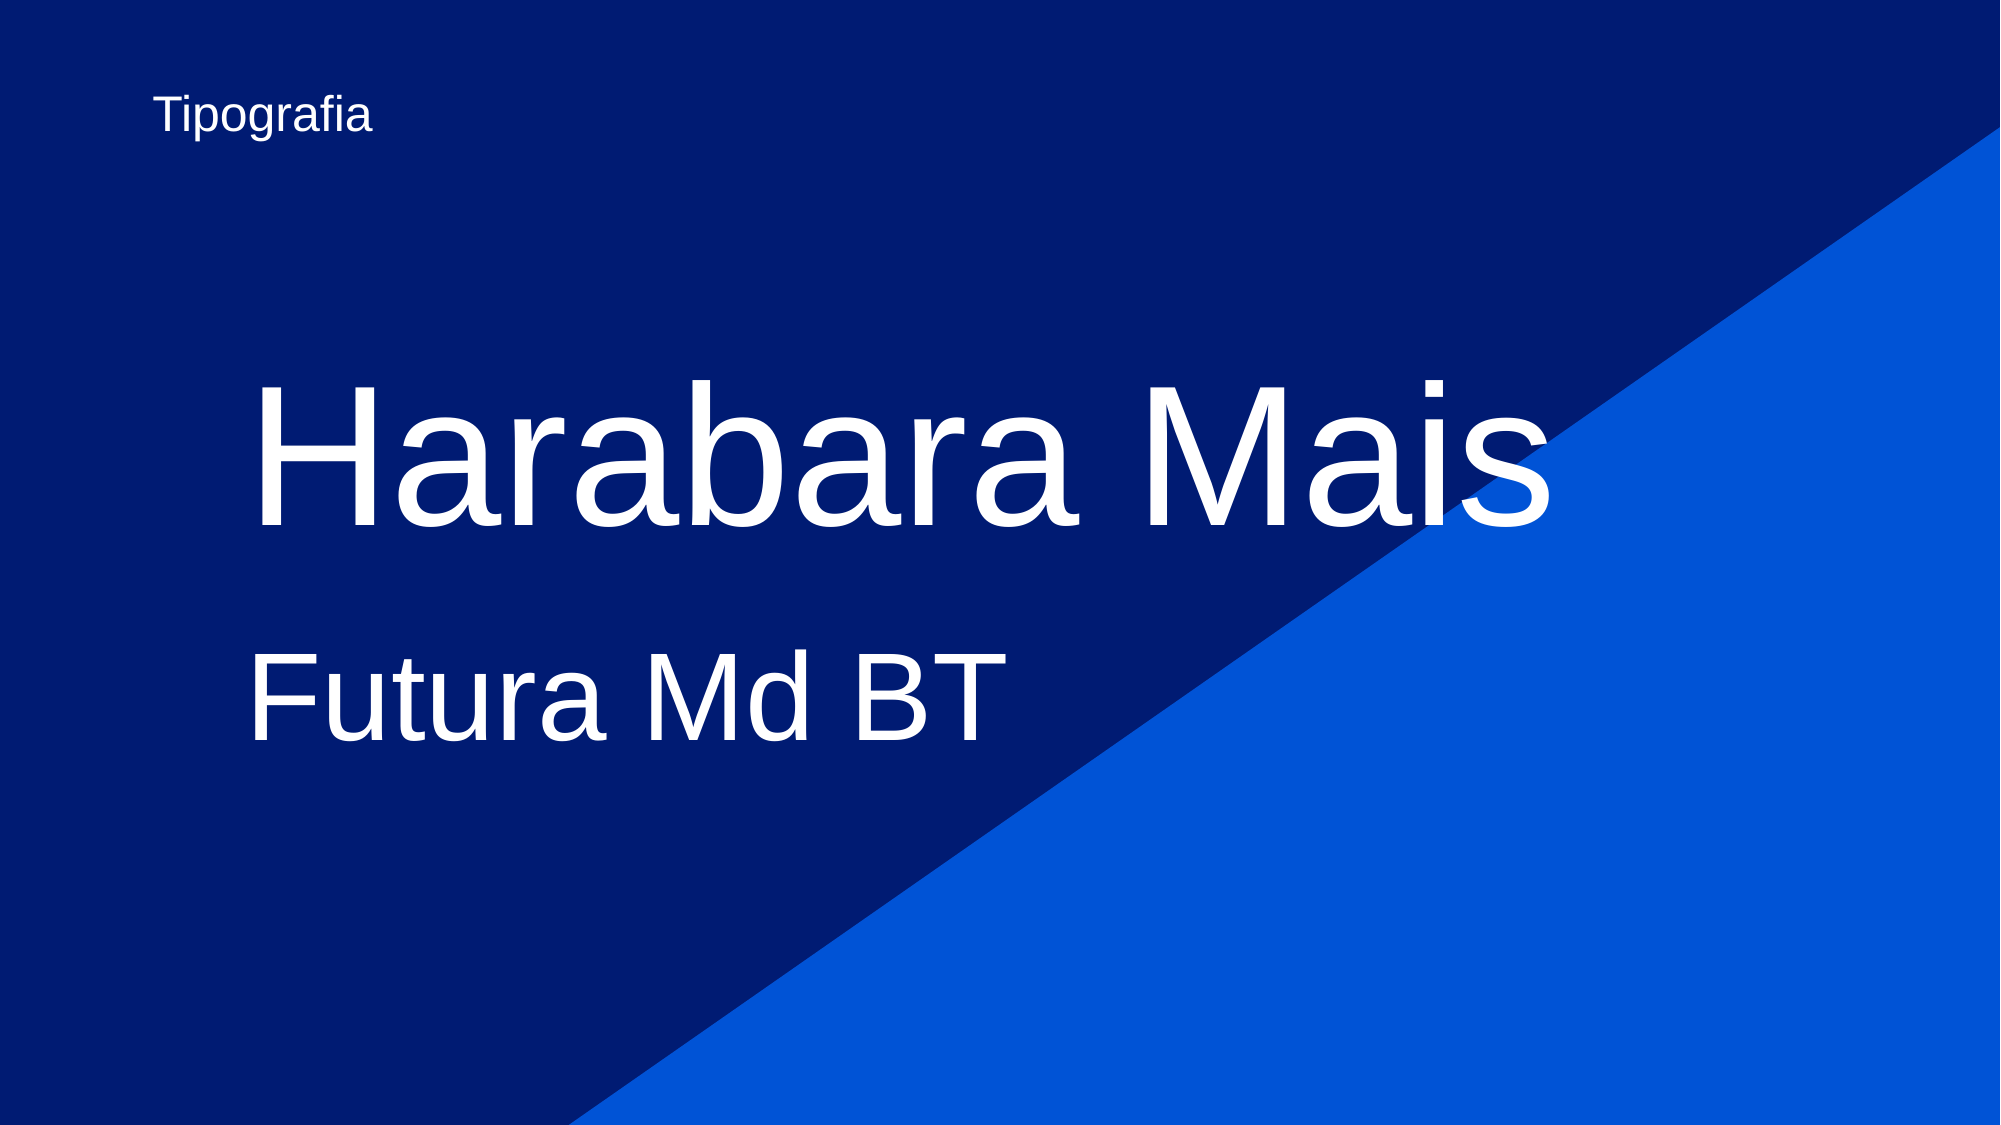

# Tipografia

Harabara Mais
Futura Md BT